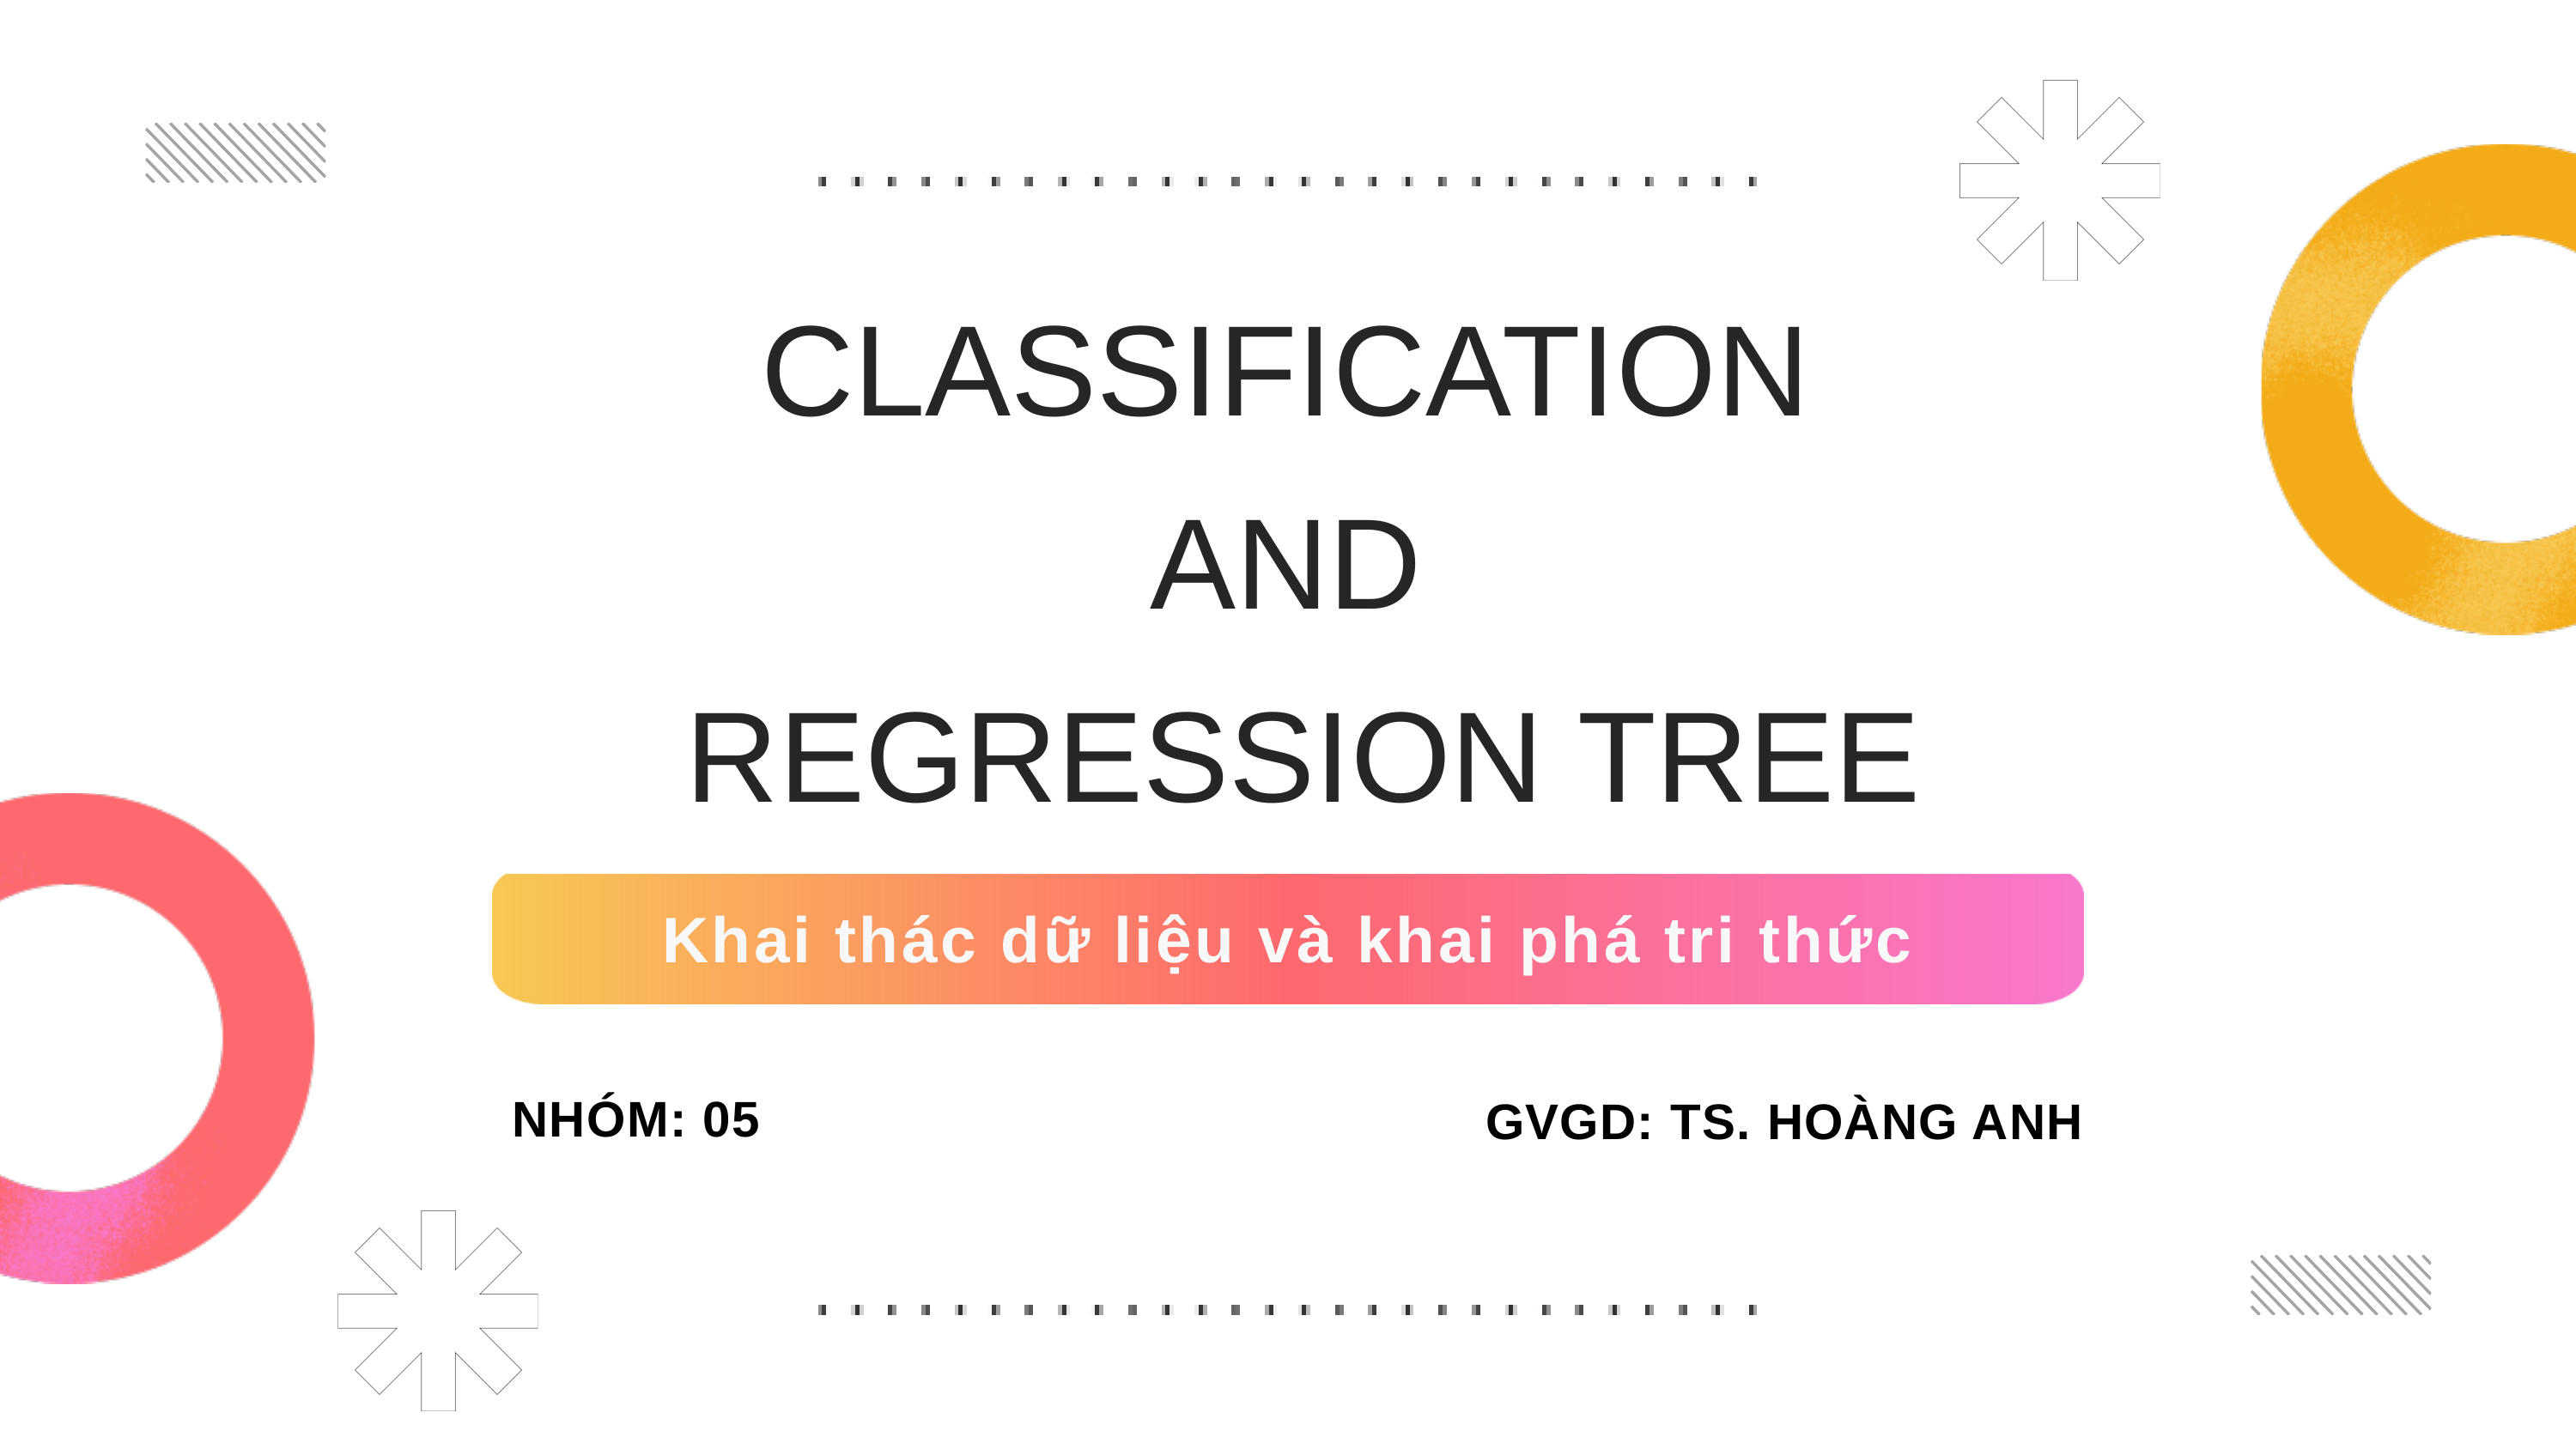

CLASSIFICATION
AND
REGRESSION TREE

Khai thác dữ liệu và khai phá tri thức
Nhóm: 05
GVGD: TS. Hoàng Anh